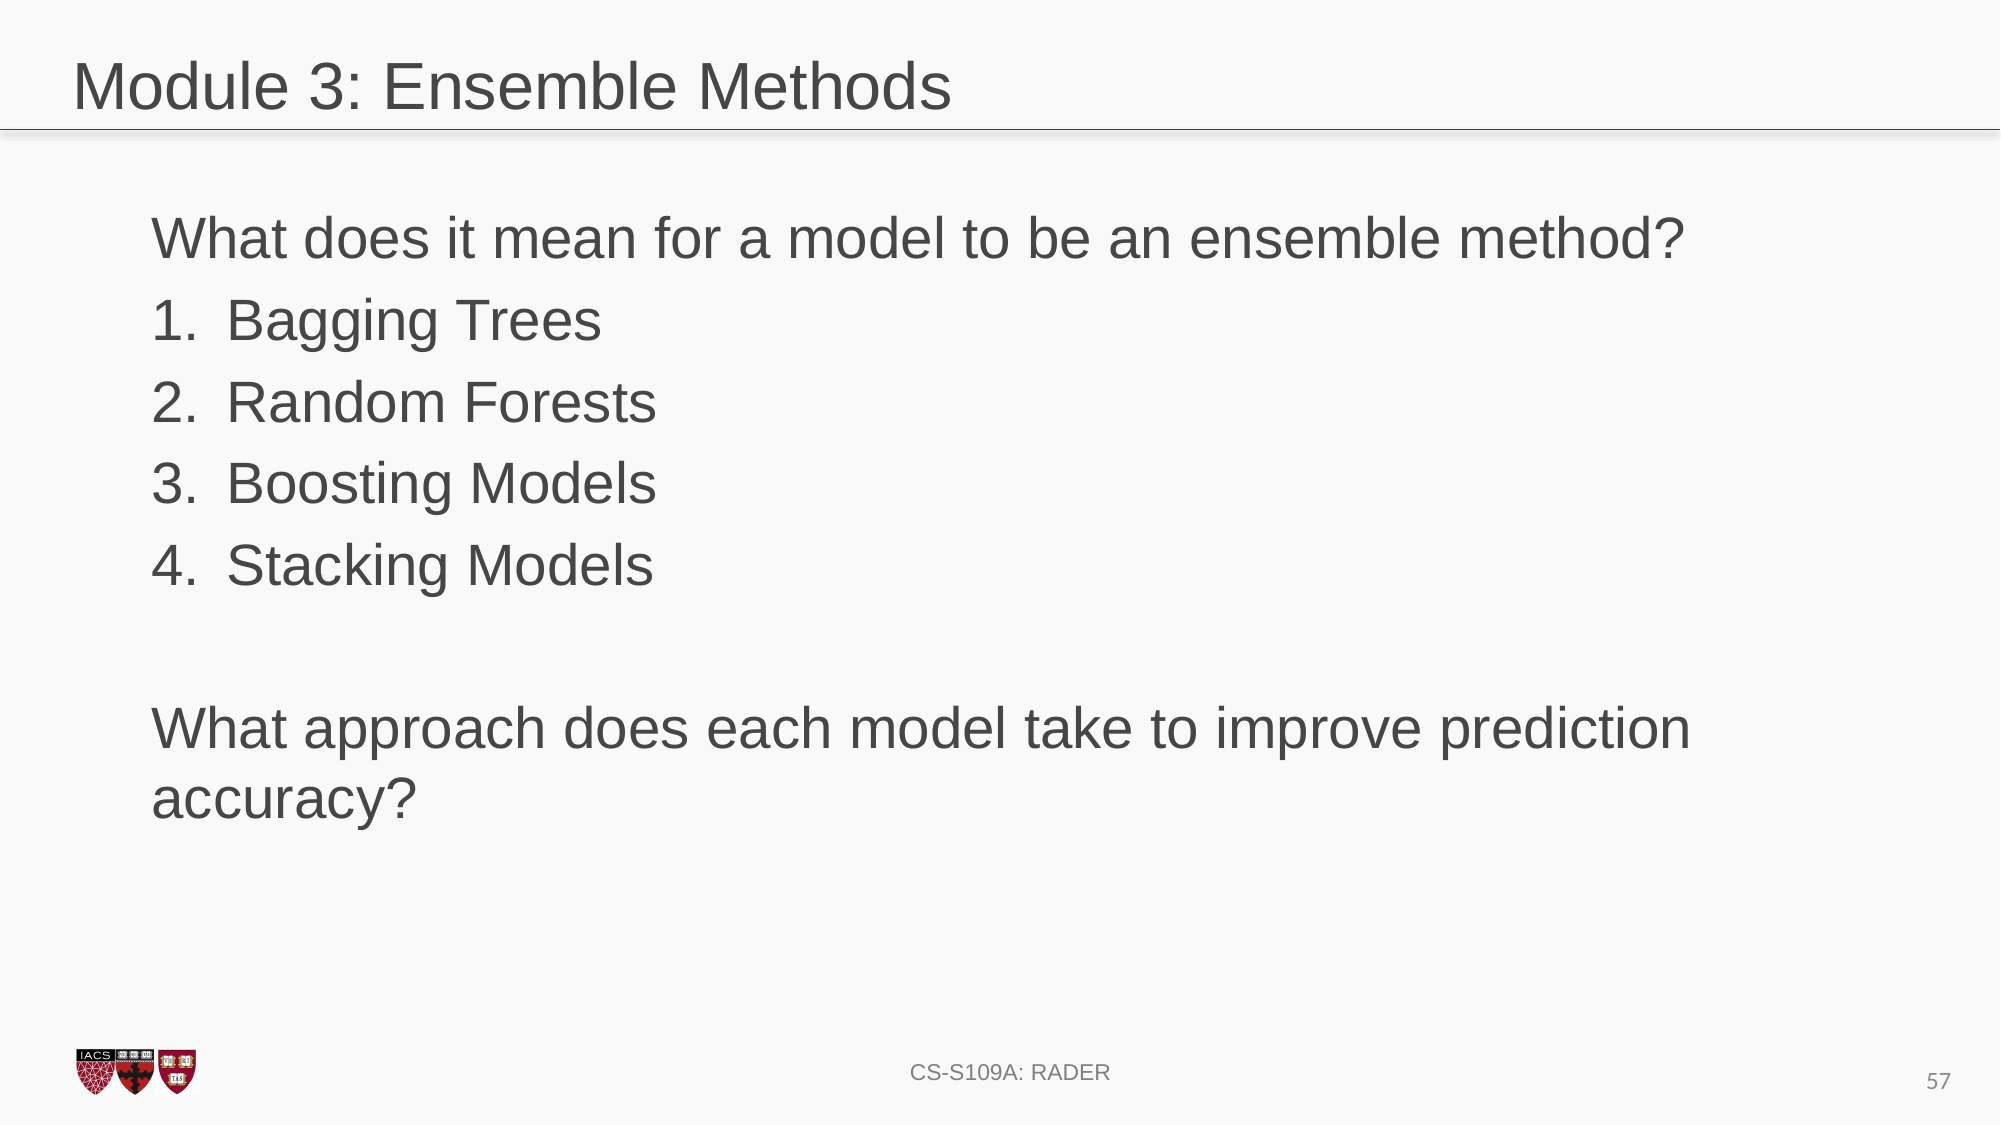

# Module 3: Ensemble Methods
What does it mean for a model to be an ensemble method?
Bagging Trees
Random Forests
Boosting Models
Stacking Models

What approach does each model take to improve prediction accuracy?
57